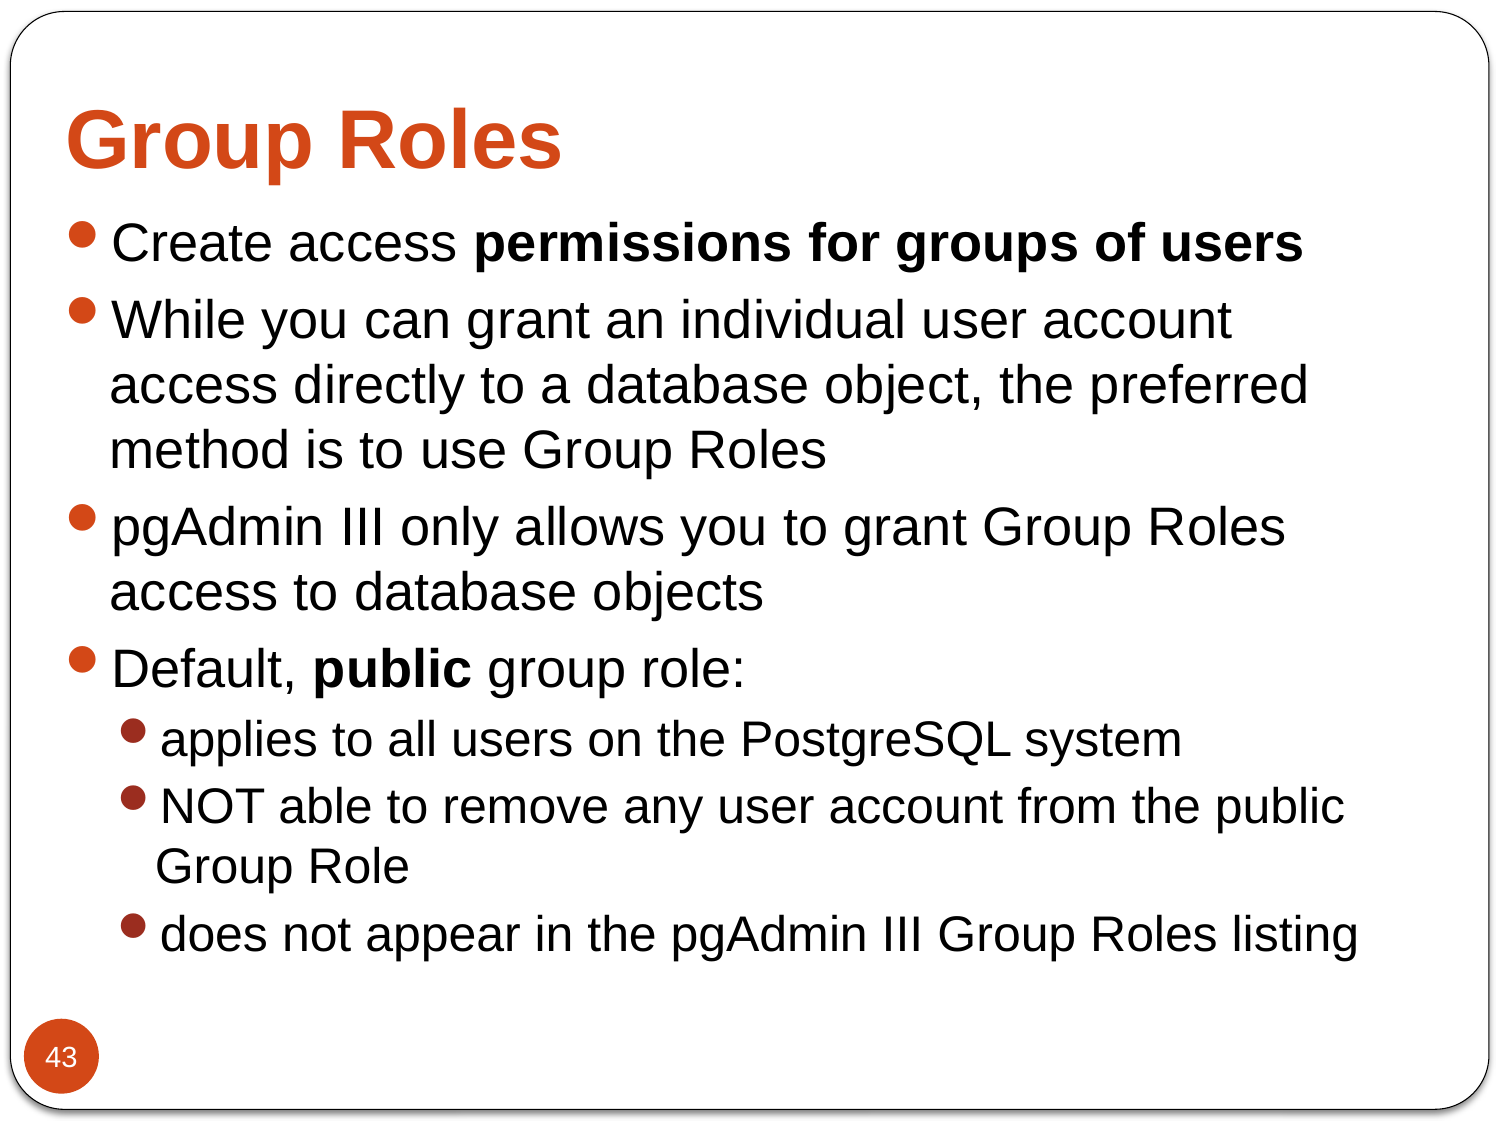

# Group Roles
Create access permissions for groups of users
While you can grant an individual user account access directly to a database object, the preferred method is to use Group Roles
pgAdmin III only allows you to grant Group Roles access to database objects
Default, public group role:
applies to all users on the PostgreSQL system
NOT able to remove any user account from the public Group Role
does not appear in the pgAdmin III Group Roles listing
43